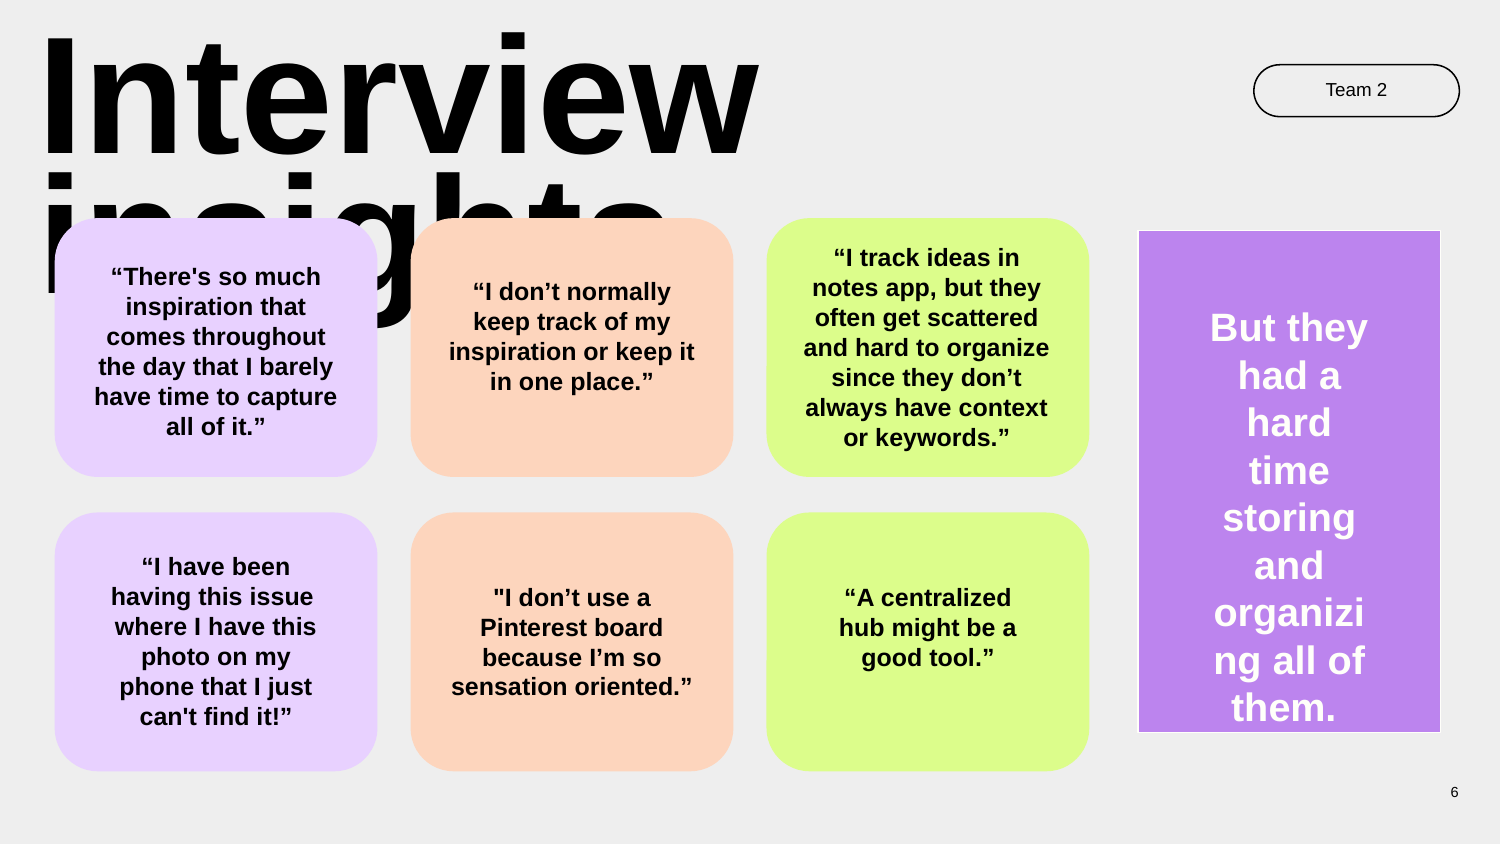

# Interview insights
Team 2

“I track ideas in notes app, but they often get scattered and hard to organize since they don’t always have context or keywords.”

“There's so much inspiration that comes throughout the day that I barely have time to capture all of it.”
“I don’t normally keep track of my inspiration or keep it in one place.”
But they had a hard time storing and organizing all of them.

“I have been having this issue  where I have this photo on my phone that I just can't find it!”
"I don’t use a Pinterest board because I’m so sensation oriented.”
“A centralized hub might be a good tool.”